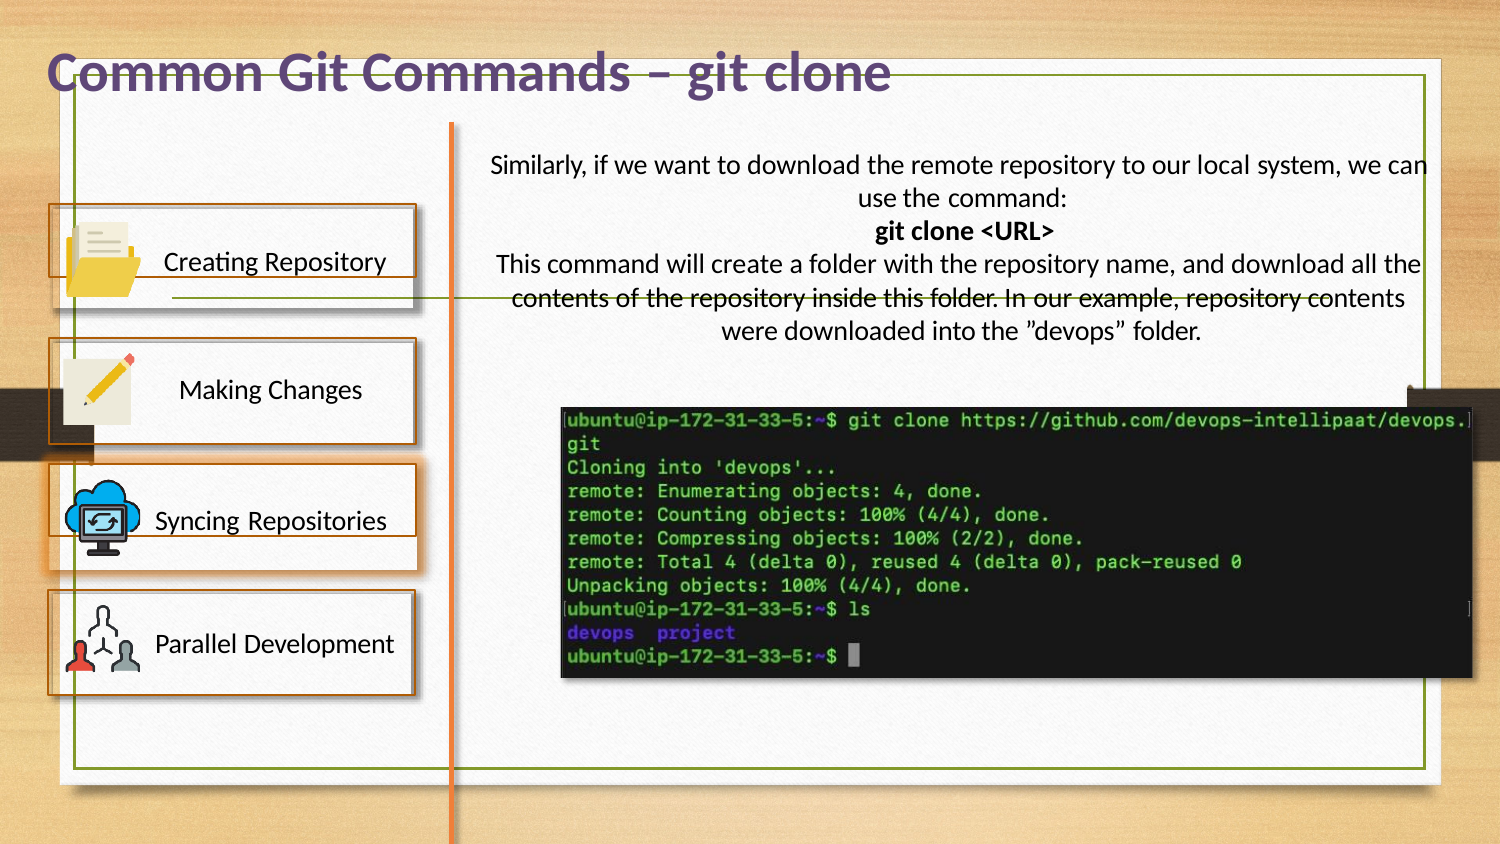

# Common Git Commands – git clone

Similarly, if we want to download the remote repository to our local system, we can  use the command:
git clone <URL>
This command will create a folder with the repository name, and download all the  contents of the repository inside this folder. In our example, repository contents  were downloaded into the ”devops” folder.

Creating Repository

Making Changes

Syncing Repositories

Parallel Development